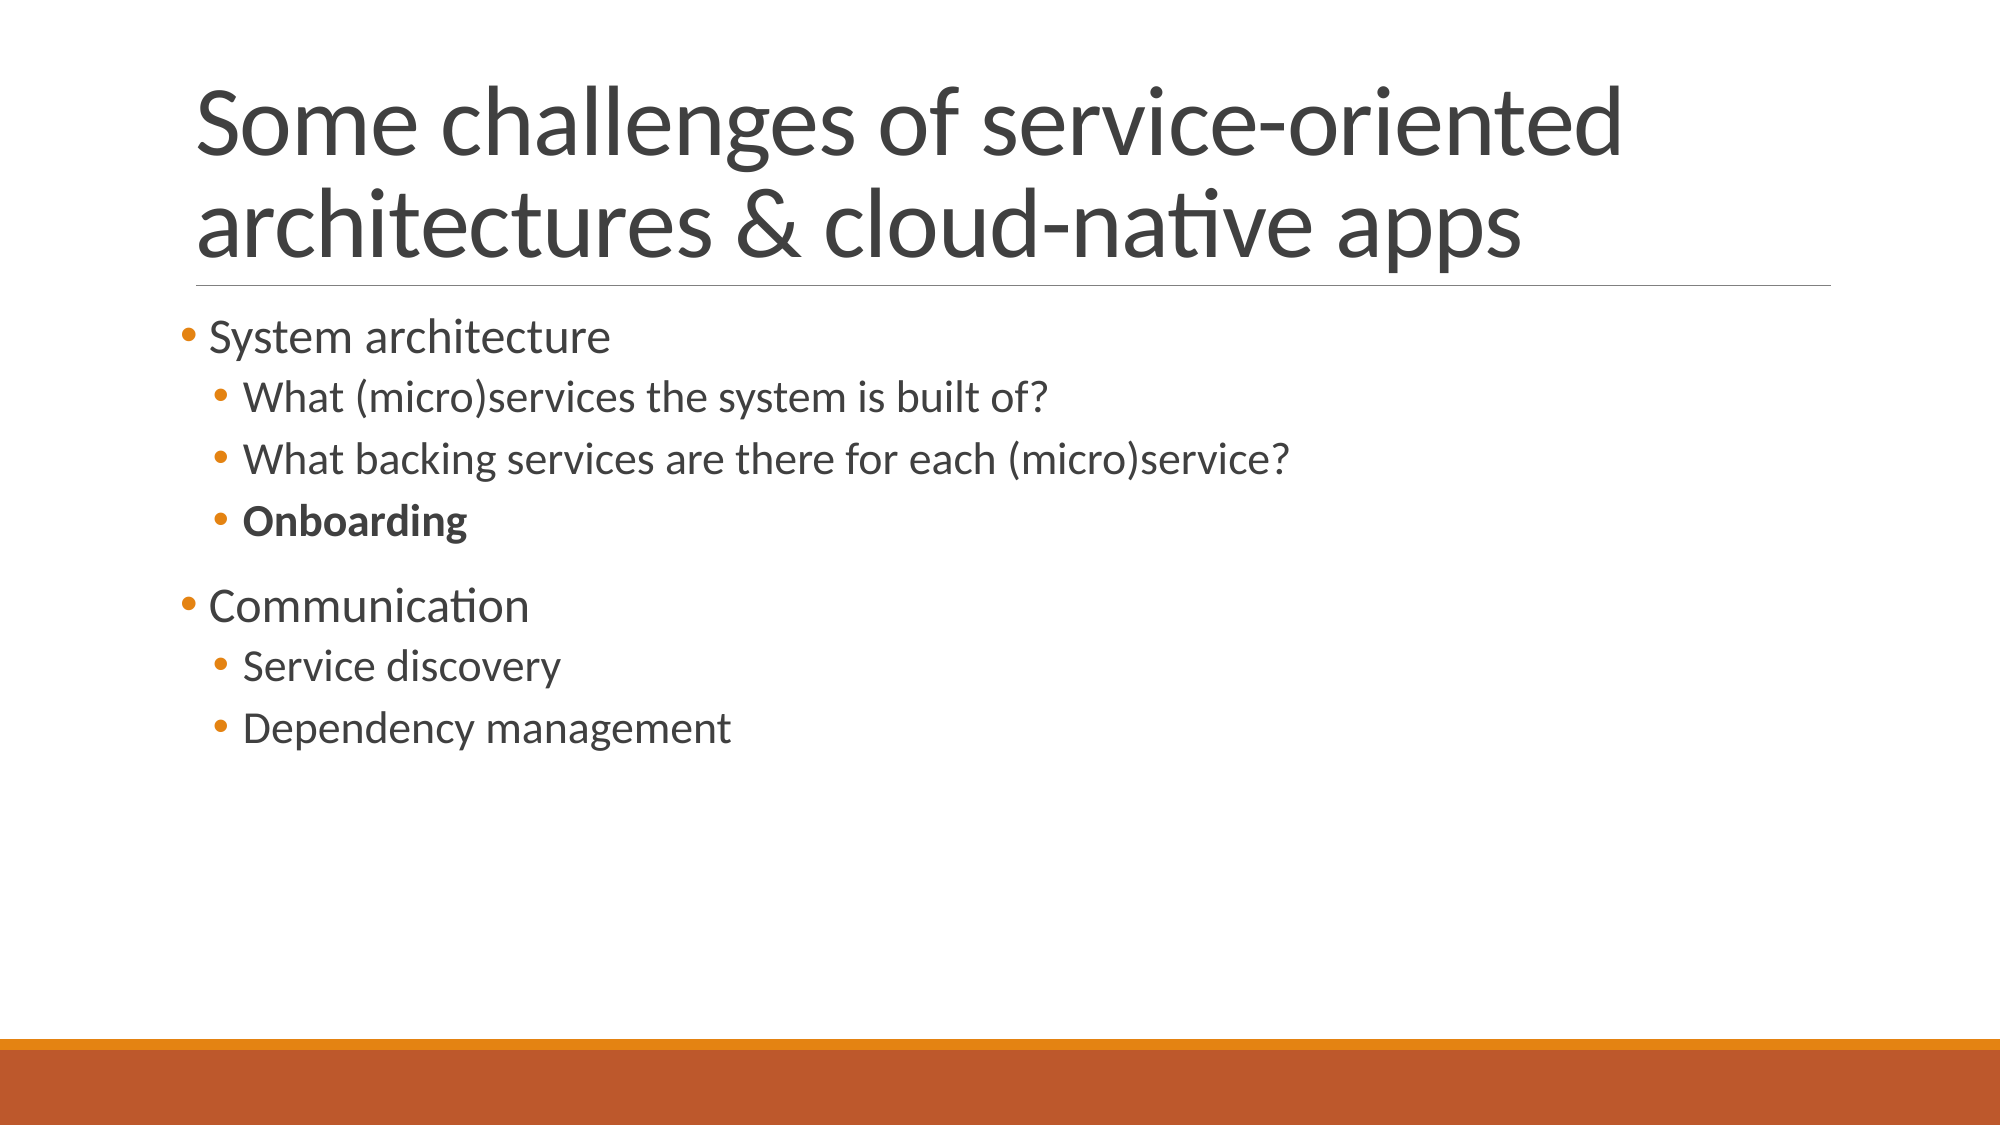

# Some challenges of service-oriented architectures & cloud-native apps
 System architecture
What (micro)services the system is built of?
What backing services are there for each (micro)service?
Onboarding
 Communication
Service discovery
Dependency management